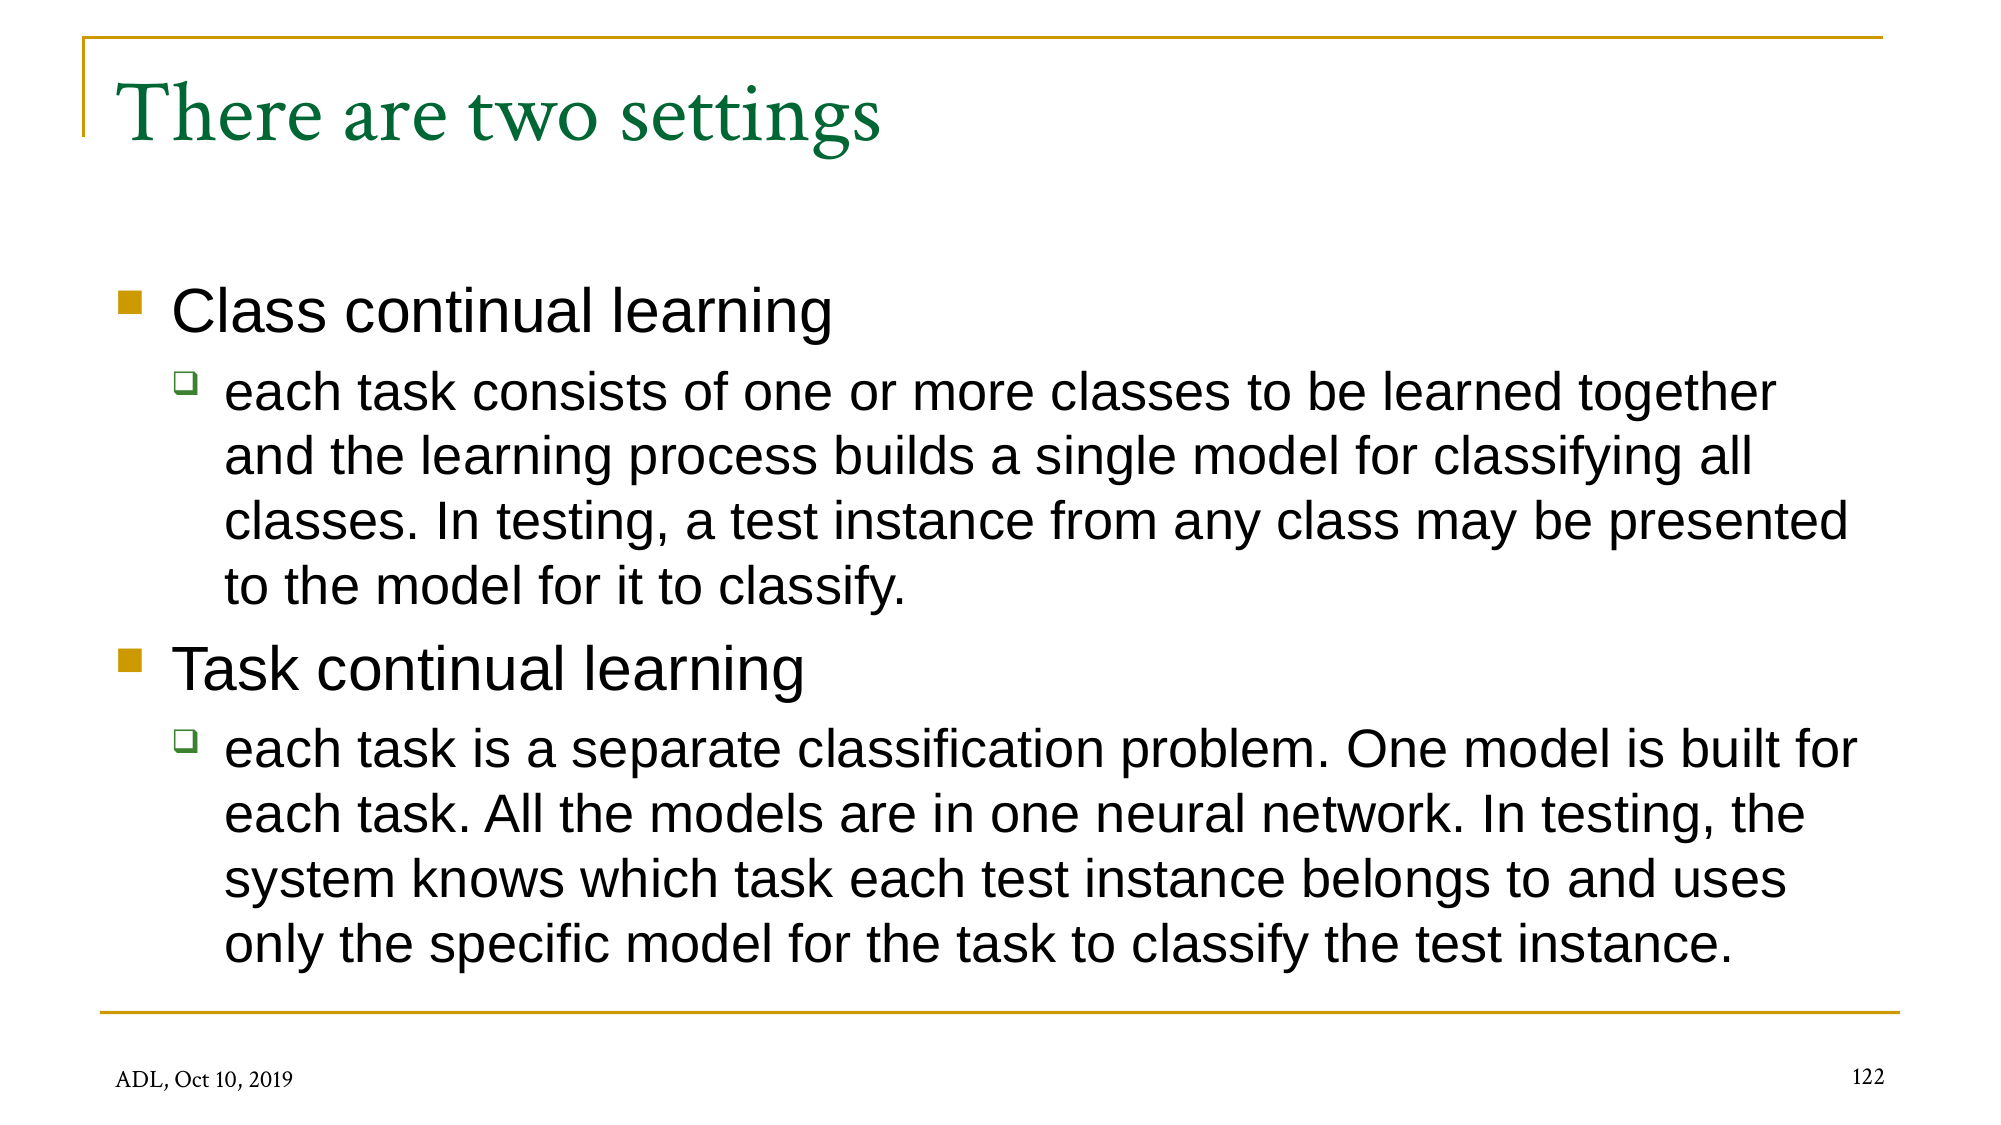

# There are two settings
Class continual learning
each task consists of one or more classes to be learned together and the learning process builds a single model for classifying all classes. In testing, a test instance from any class may be presented to the model for it to classify.
Task continual learning
each task is a separate classification problem. One model is built for each task. All the models are in one neural network. In testing, the system knows which task each test instance belongs to and uses only the specific model for the task to classify the test instance.
122
ADL, Oct 10, 2019